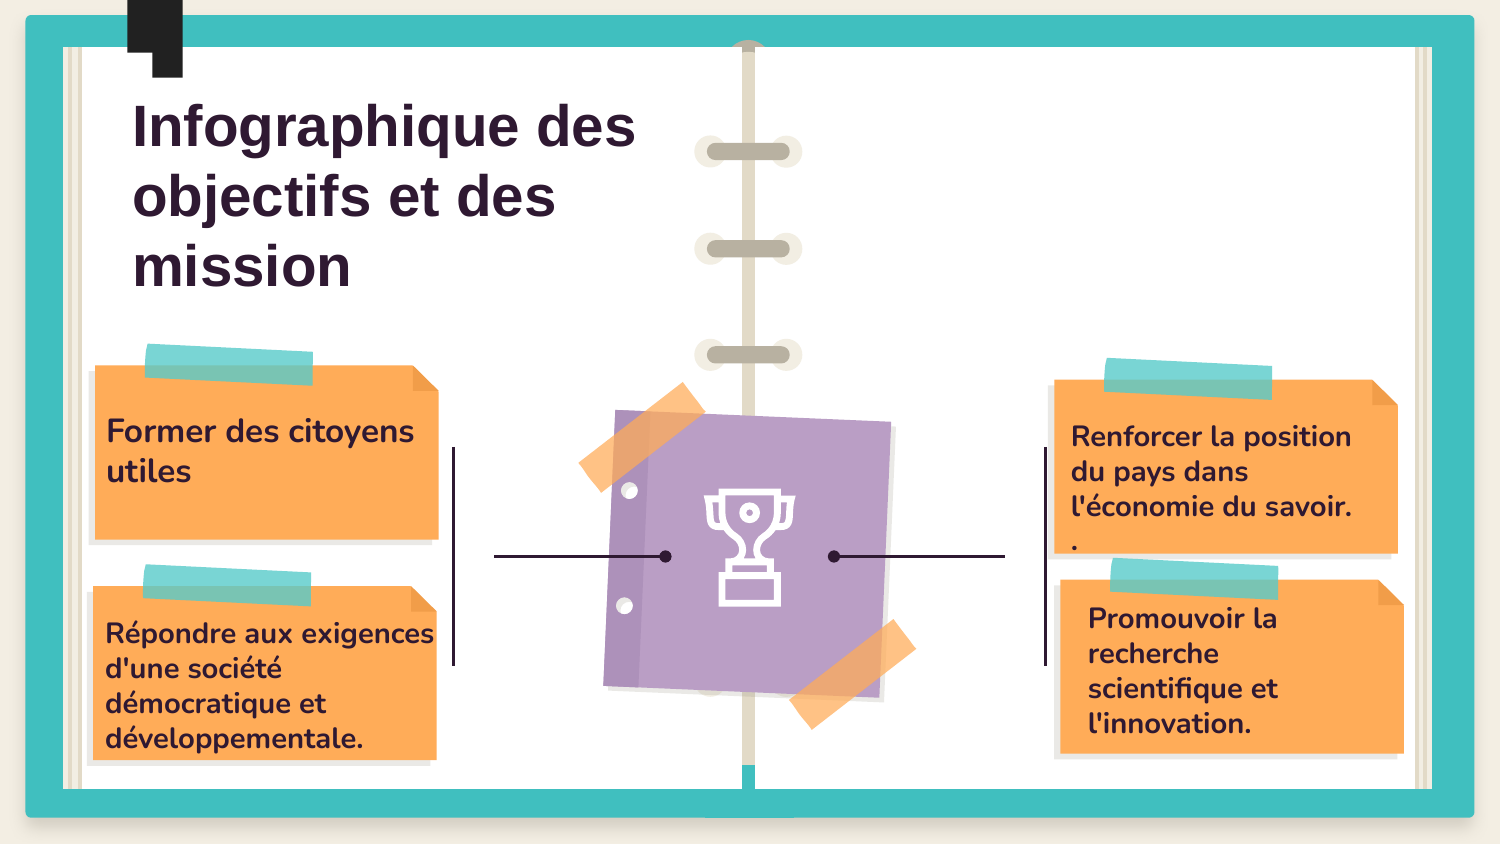

# Infographique des objectifs et des mission

Former des citoyens utiles
Renforcer la position du pays dans l'économie du savoir.
.

Promouvoir la recherche scientifique et l'innovation.

Répondre aux exigences d'une société démocratique et développementale.